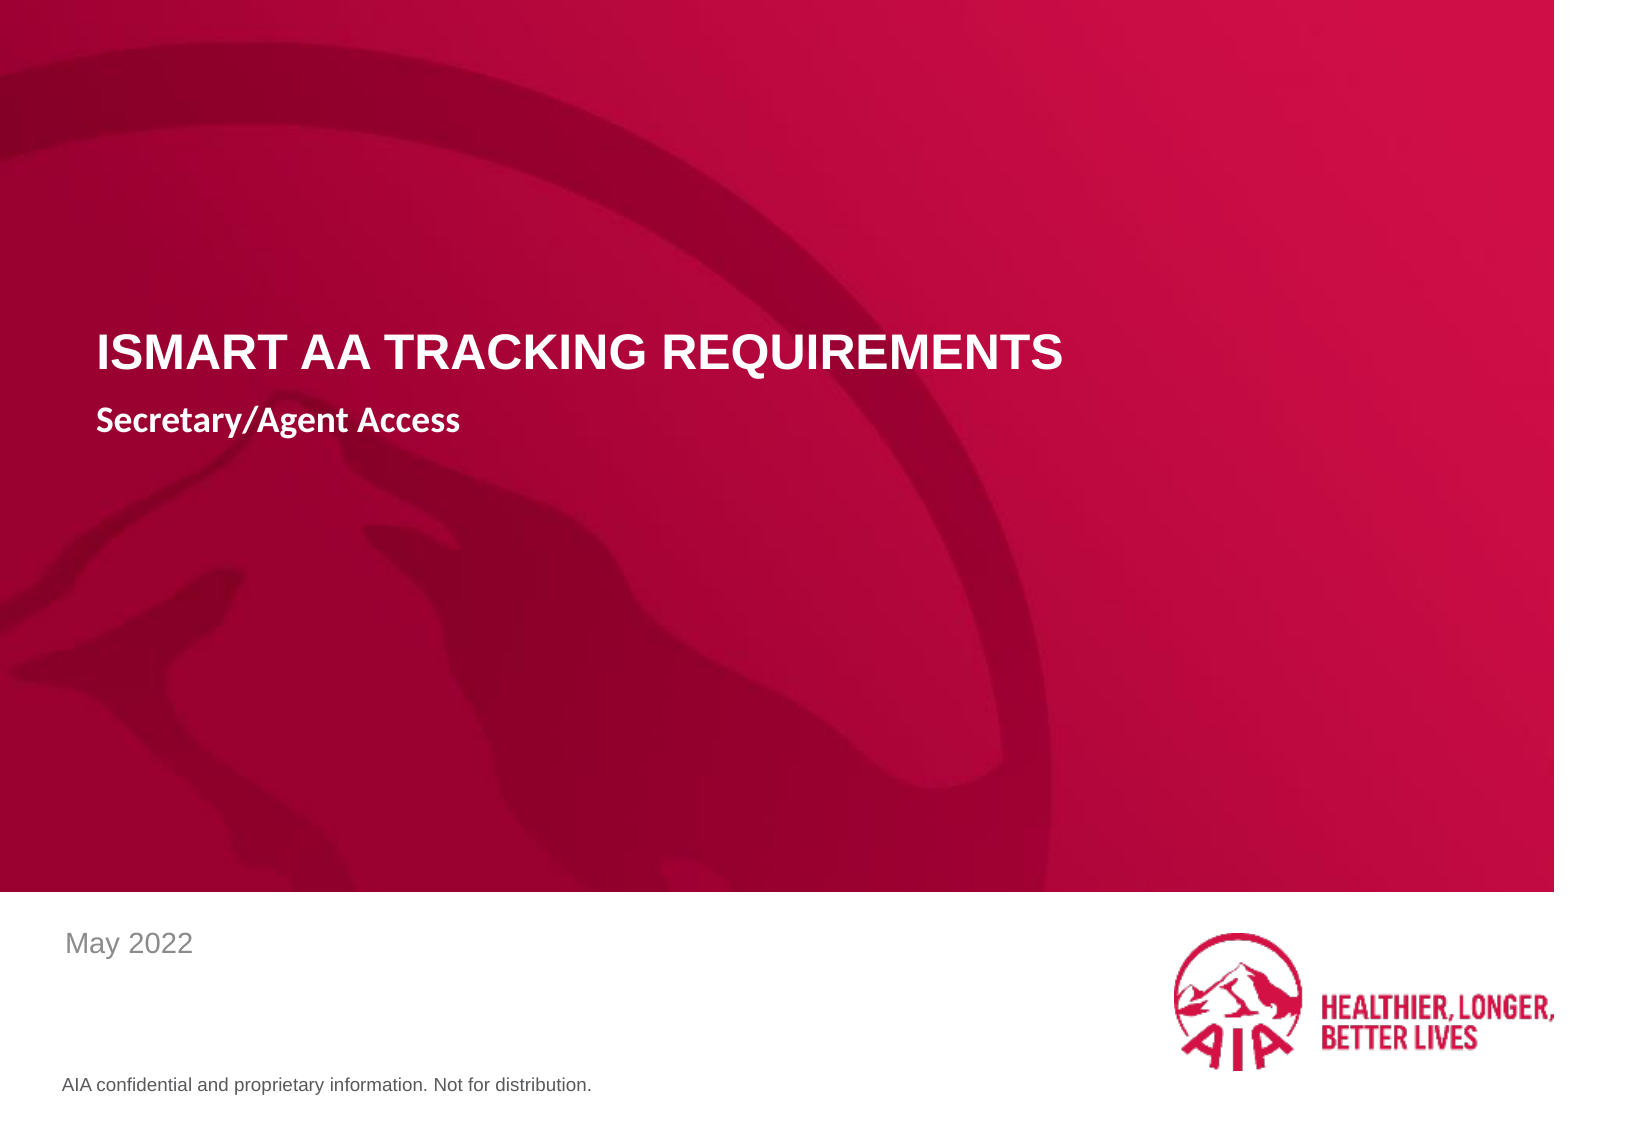

# Ismart AA tracking requirements
Secretary/Agent Access
May 2022